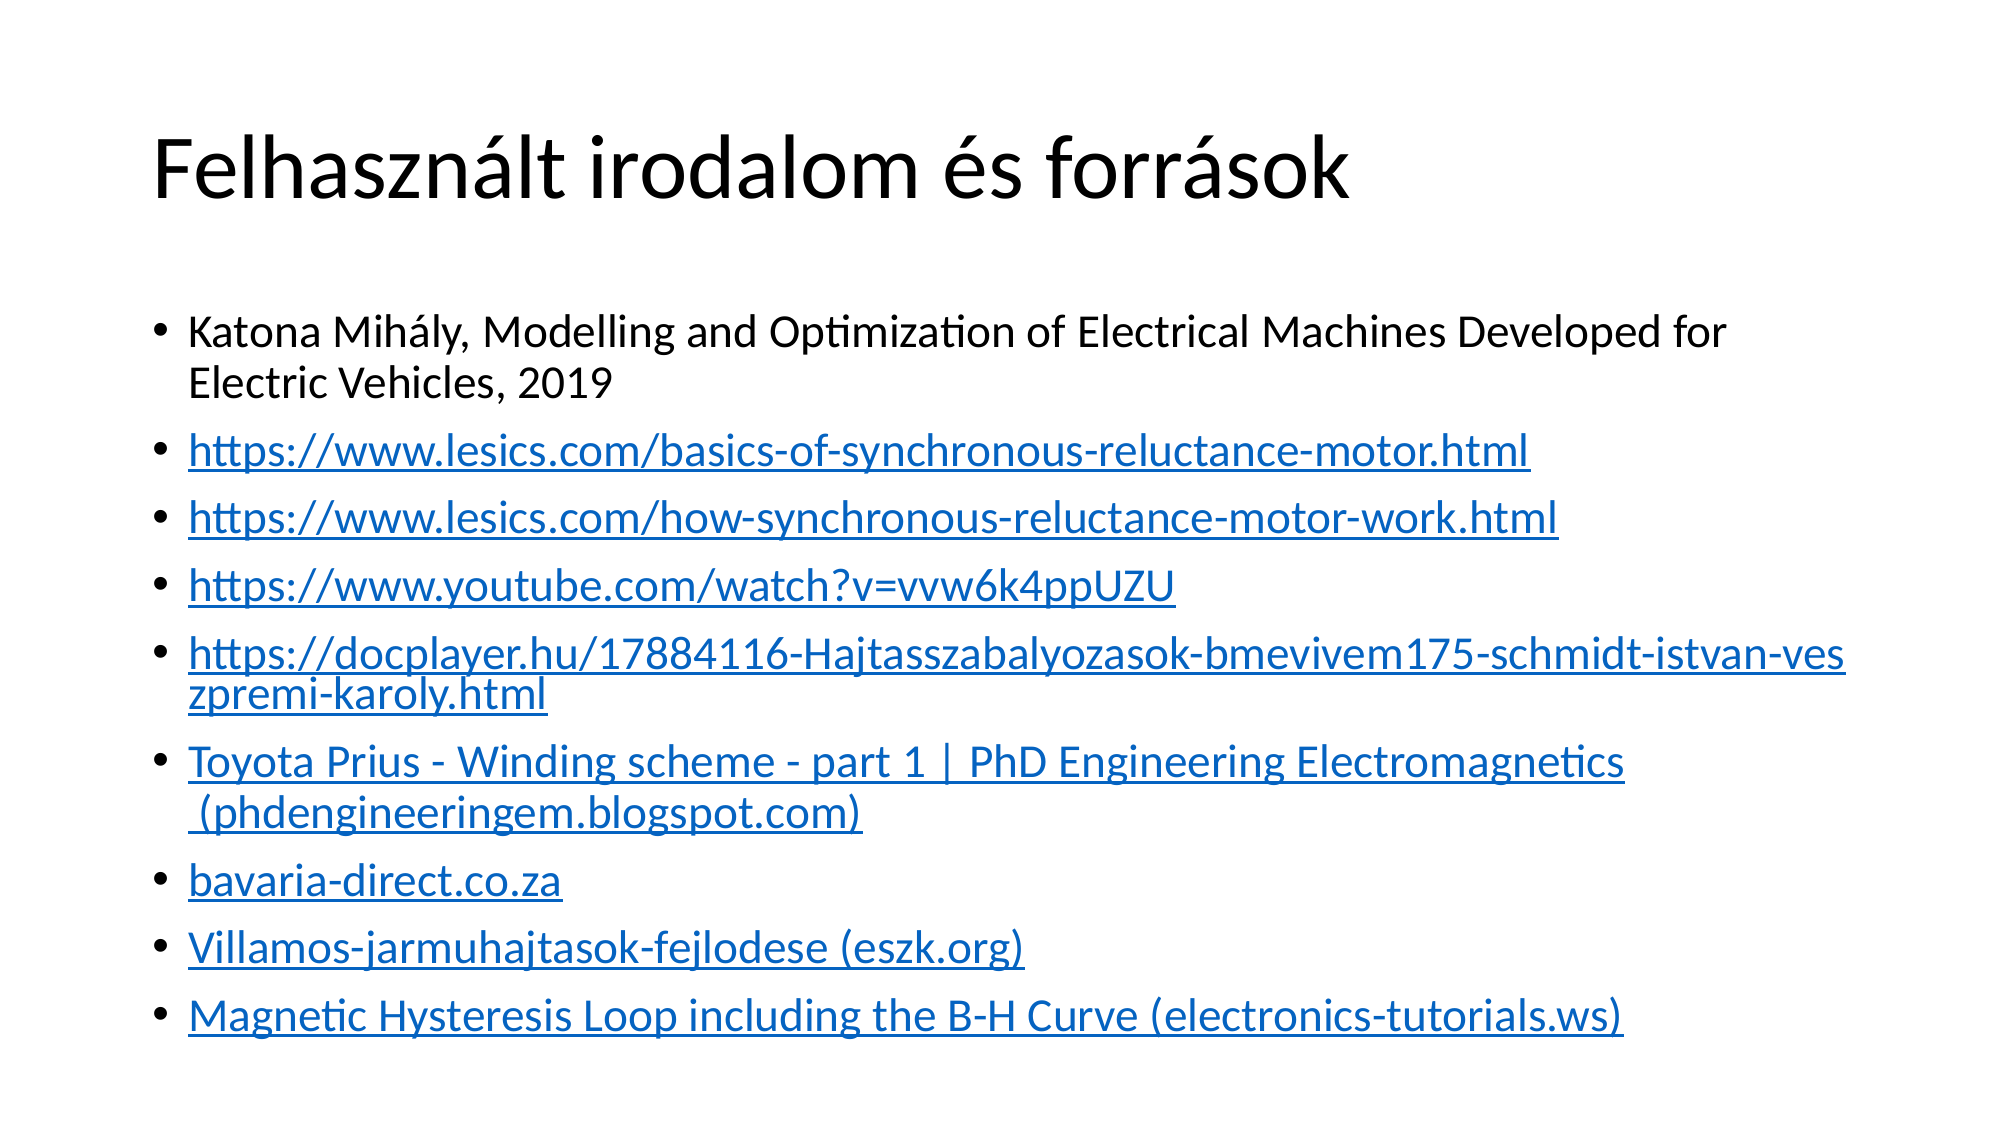

# Felhasznált irodalom és források
Katona Mihály, Modelling and Optimization of Electrical Machines Developed for Electric Vehicles, 2019
https://www.lesics.com/basics-of-synchronous-reluctance-motor.html
https://www.lesics.com/how-synchronous-reluctance-motor-work.html
https://www.youtube.com/watch?v=vvw6k4ppUZU
https://docplayer.hu/17884116-Hajtasszabalyozasok-bmevivem175-schmidt-istvan-veszpremi-karoly.html
Toyota Prius - Winding scheme - part 1 | PhD Engineering Electromagnetics (phdengineeringem.blogspot.com)
bavaria-direct.co.za
Villamos-jarmuhajtasok-fejlodese (eszk.org)
Magnetic Hysteresis Loop including the B-H Curve (electronics-tutorials.ws)